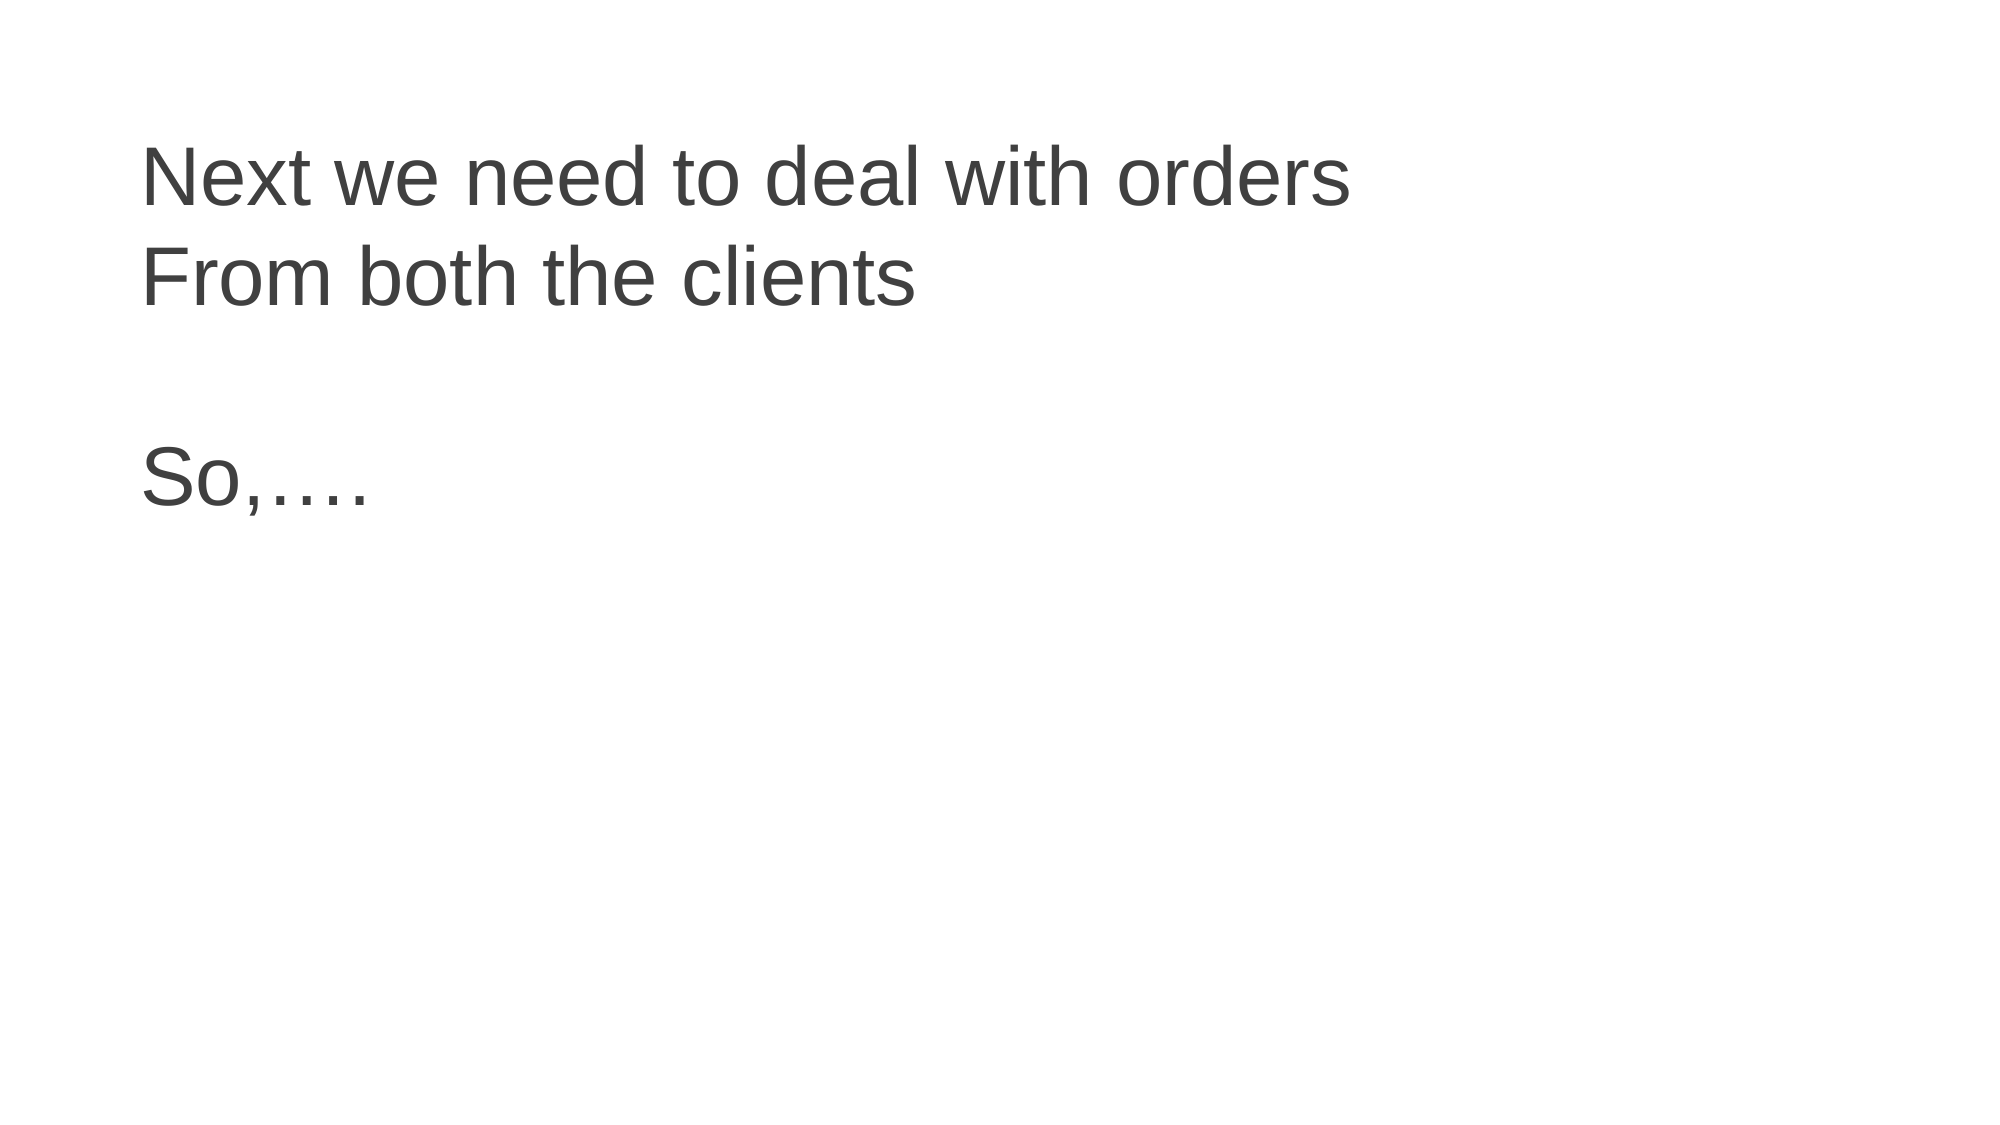

Next we need to deal with orders
From both the clients

So,….